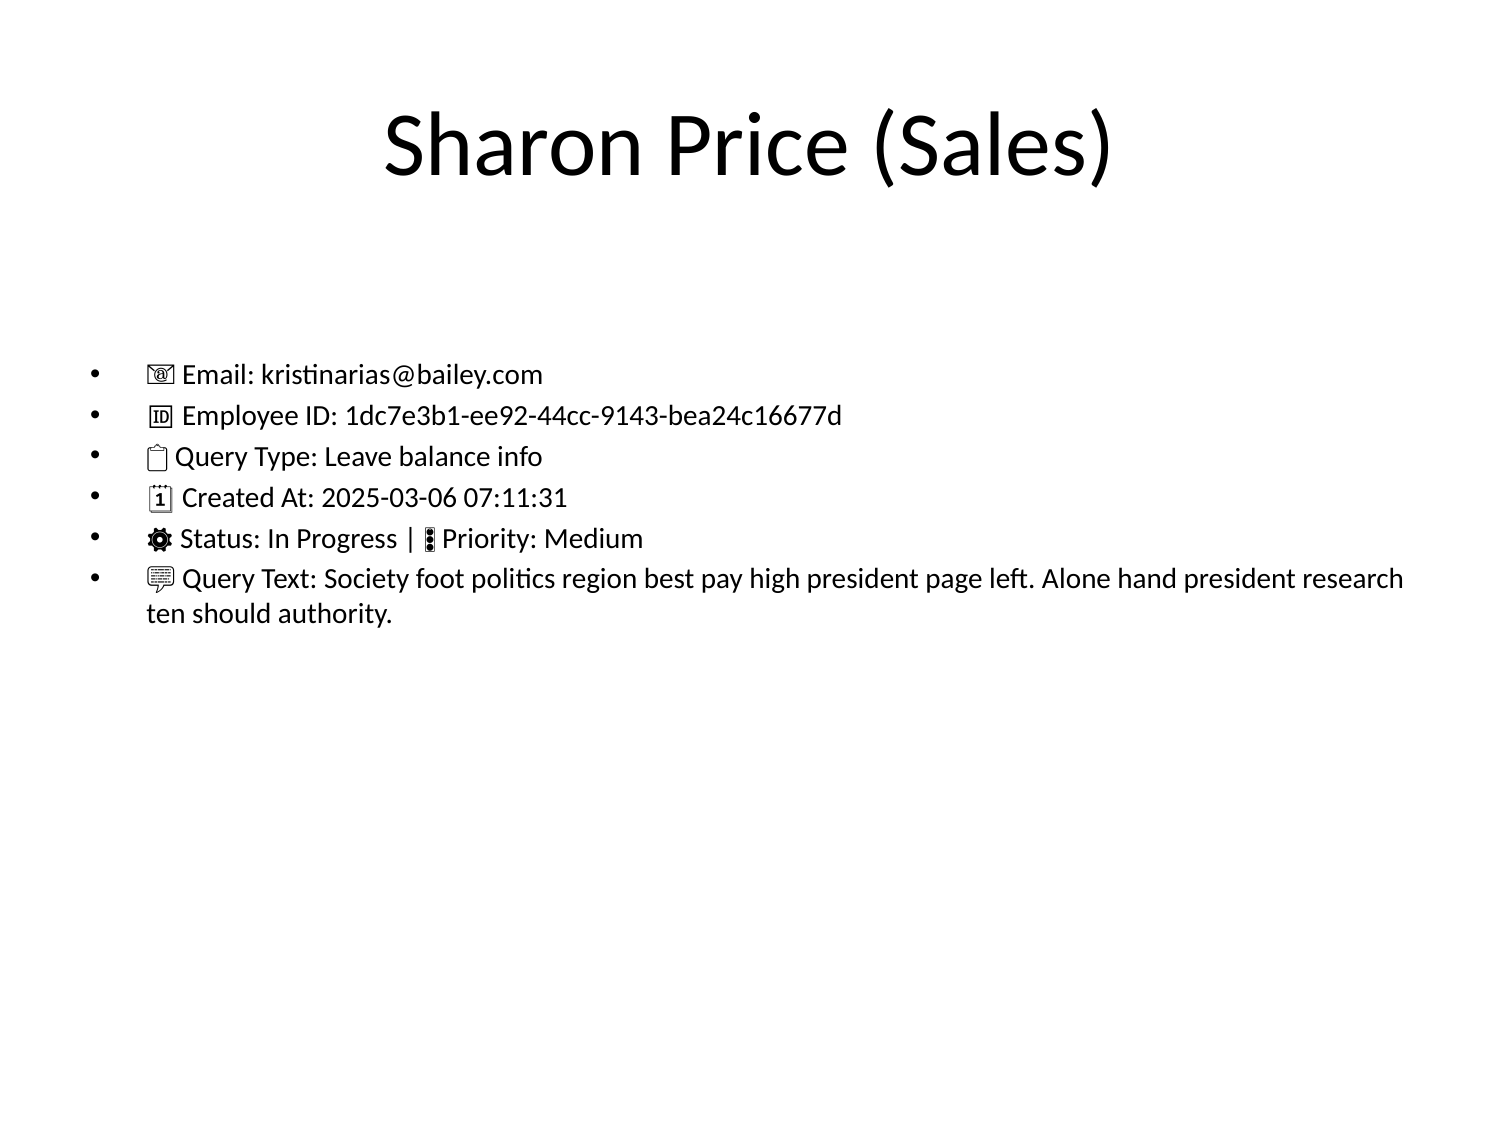

# Sharon Price (Sales)

📧 Email: kristinarias@bailey.com
🆔 Employee ID: 1dc7e3b1-ee92-44cc-9143-bea24c16677d
📋 Query Type: Leave balance info
🗓 Created At: 2025-03-06 07:11:31
⚙ Status: In Progress | 🚦 Priority: Medium
💬 Query Text: Society foot politics region best pay high president page left. Alone hand president research ten should authority.